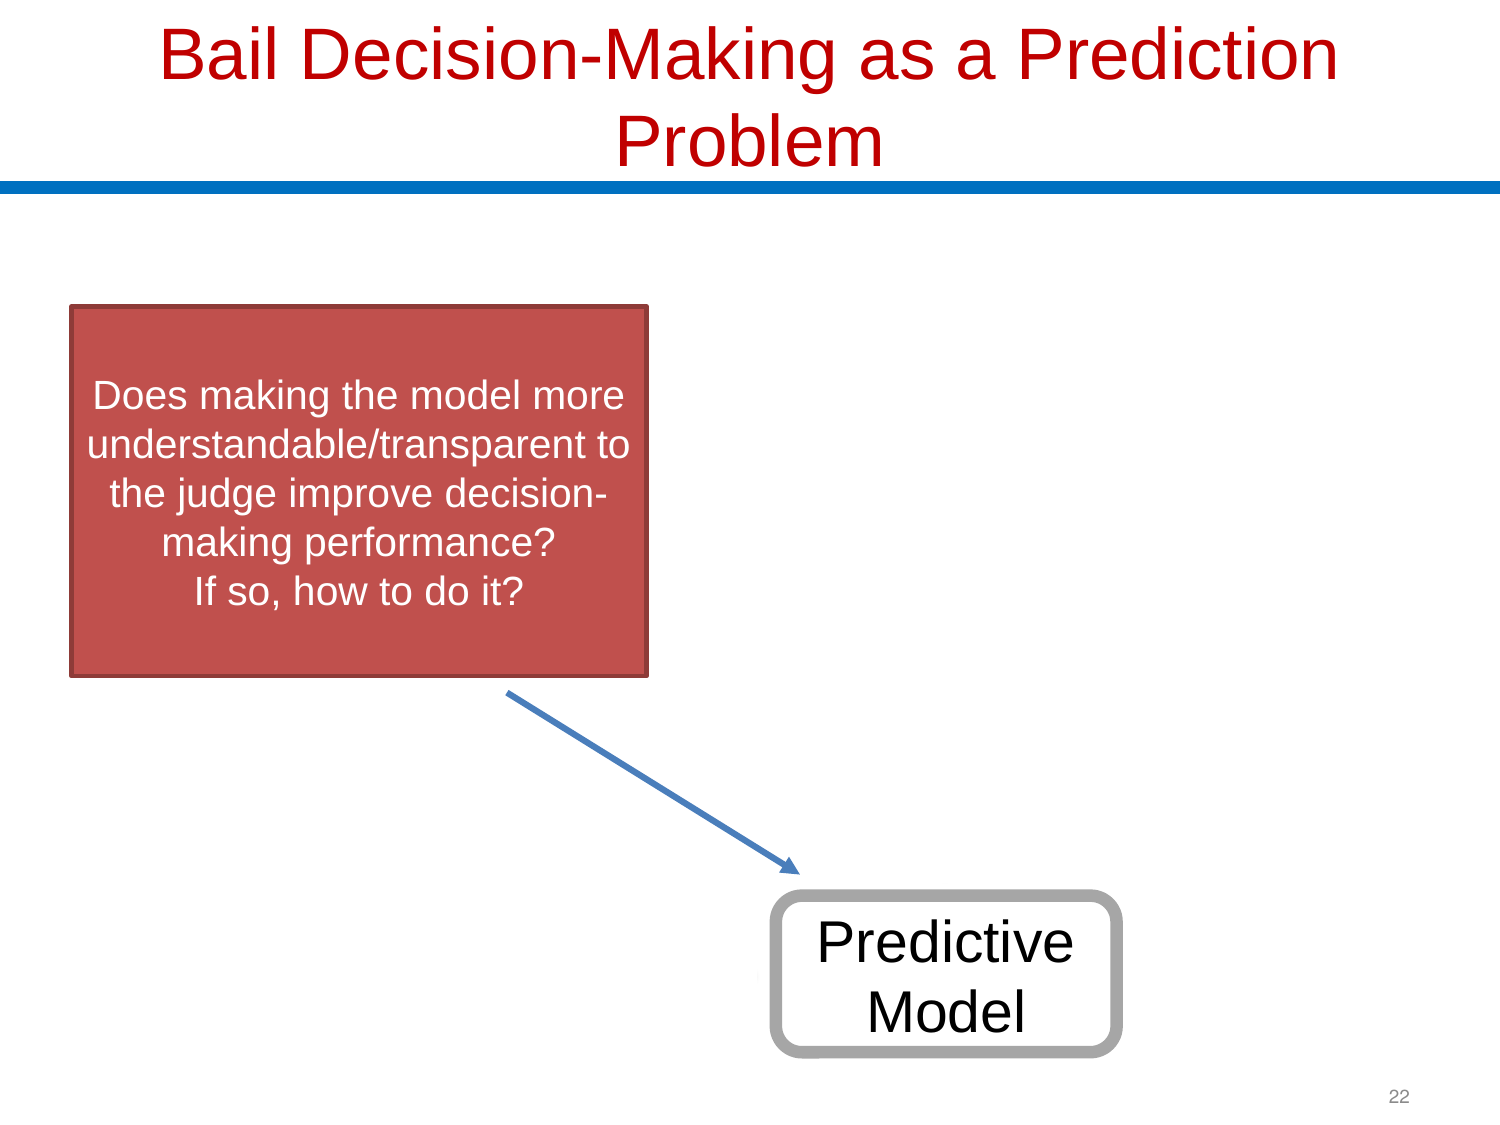

# Bail Decision-Making as a Prediction Problem

Build a model that predicts defendant behavior if released based on his/her characteristics

Does making the model more understandable/transparent to the judge improve decision-making performance?
If so, how to do it?

Training examples ⊆ Set of Released Defendants

Training examples
| Defendant Characteristics |  |  |  | Outcome |
| --- | --- | --- | --- | --- |
| Age | Prev. Crimes | Level of Charge | … |  |
| 28 | 2 | Felony | … | Crime |
| 14 | 1 | Misd. | … | No Crime |
| 63 | 0 | Misd. | … | No Crime |
| . | . | . | … | . |
| . | . | . | … | . |
| . | . | . | … | . |
Learning algorithm

Test case

Prediction:
Predictive
Model
| Defendant Characteristics |  |  |  | Outcome |
| --- | --- | --- | --- | --- |
| 35 | 3 | Felony | . | ? |
Crime
(0.83)

22